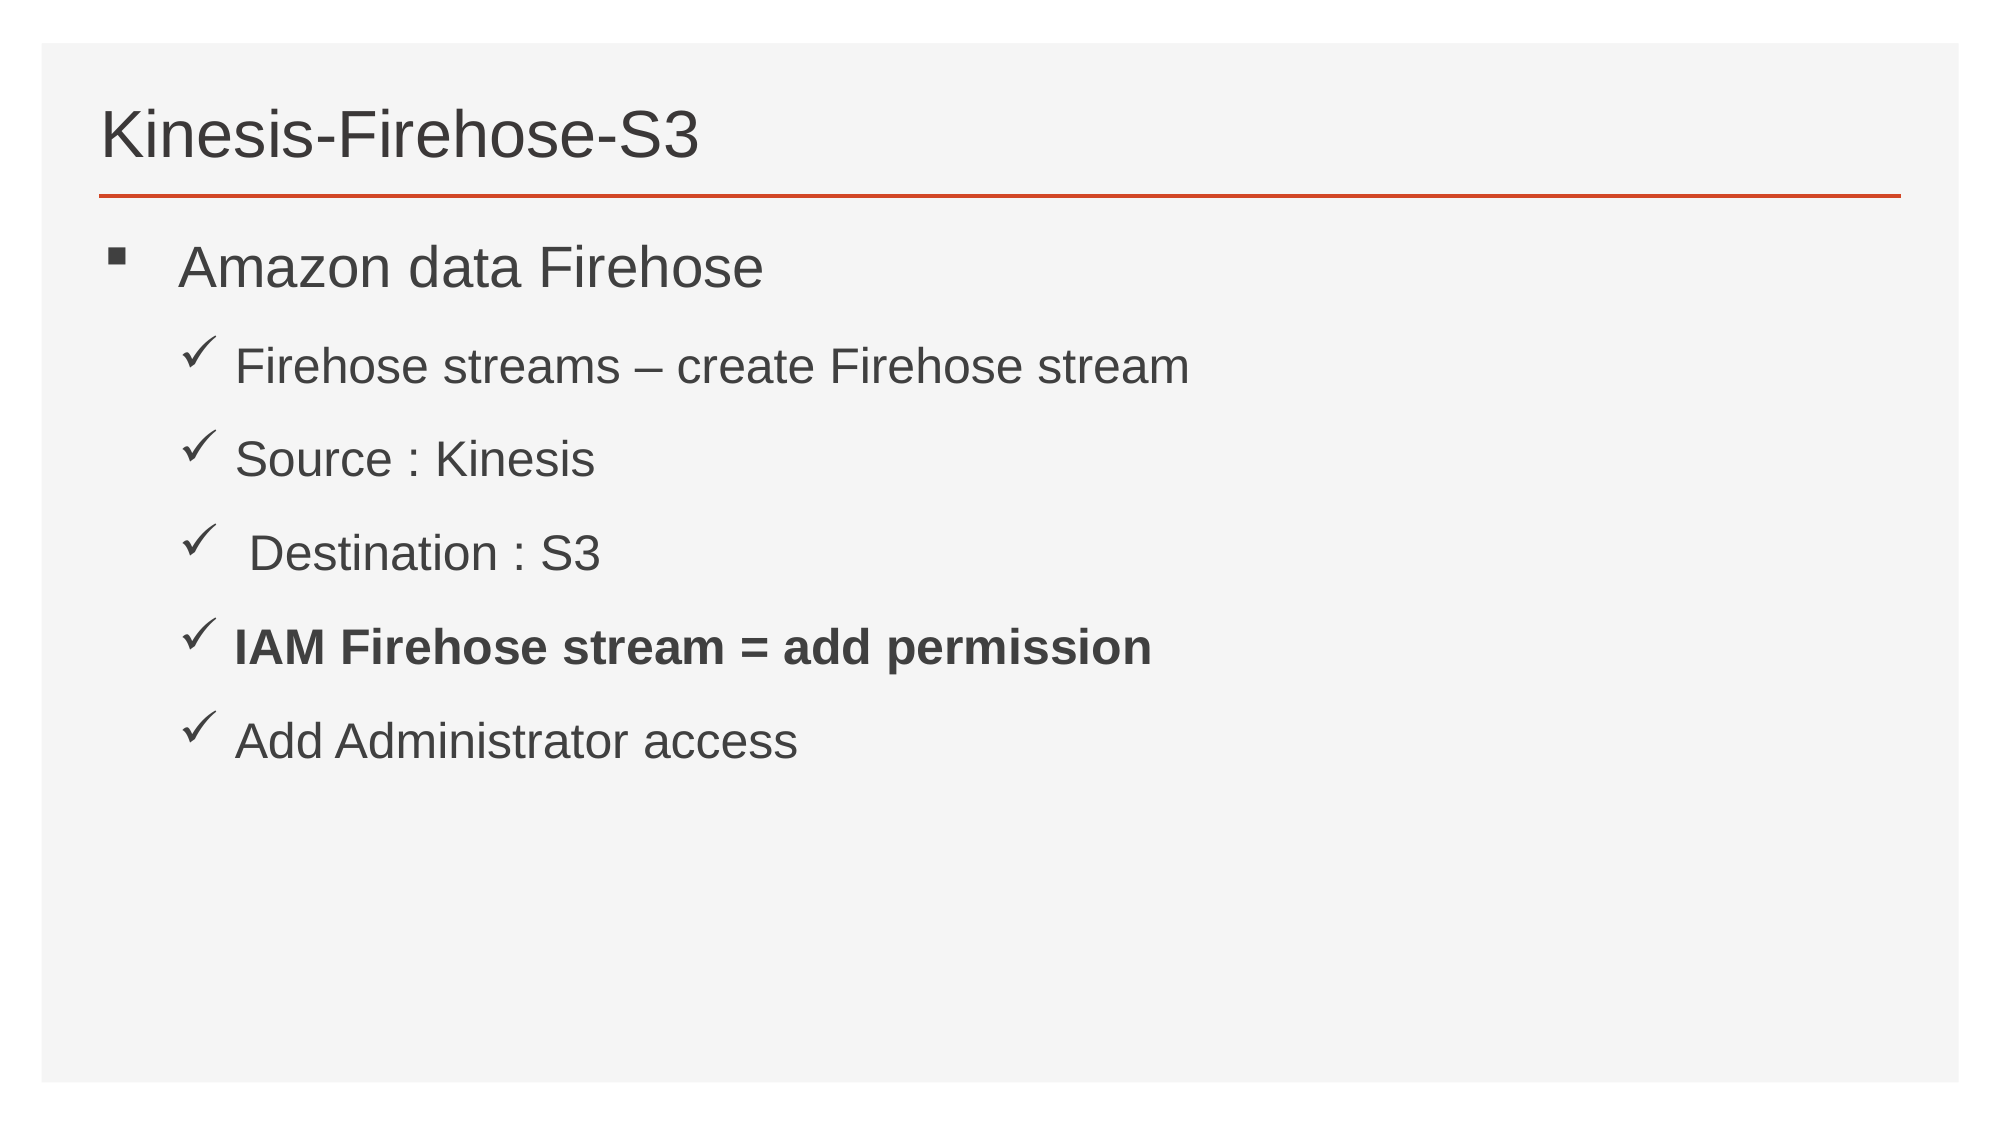

# Kinesis-Firehose-S3
Amazon data Firehose
Firehose streams – create Firehose stream
Source : Kinesis
 Destination : S3
IAM Firehose stream = add permission
Add Administrator access